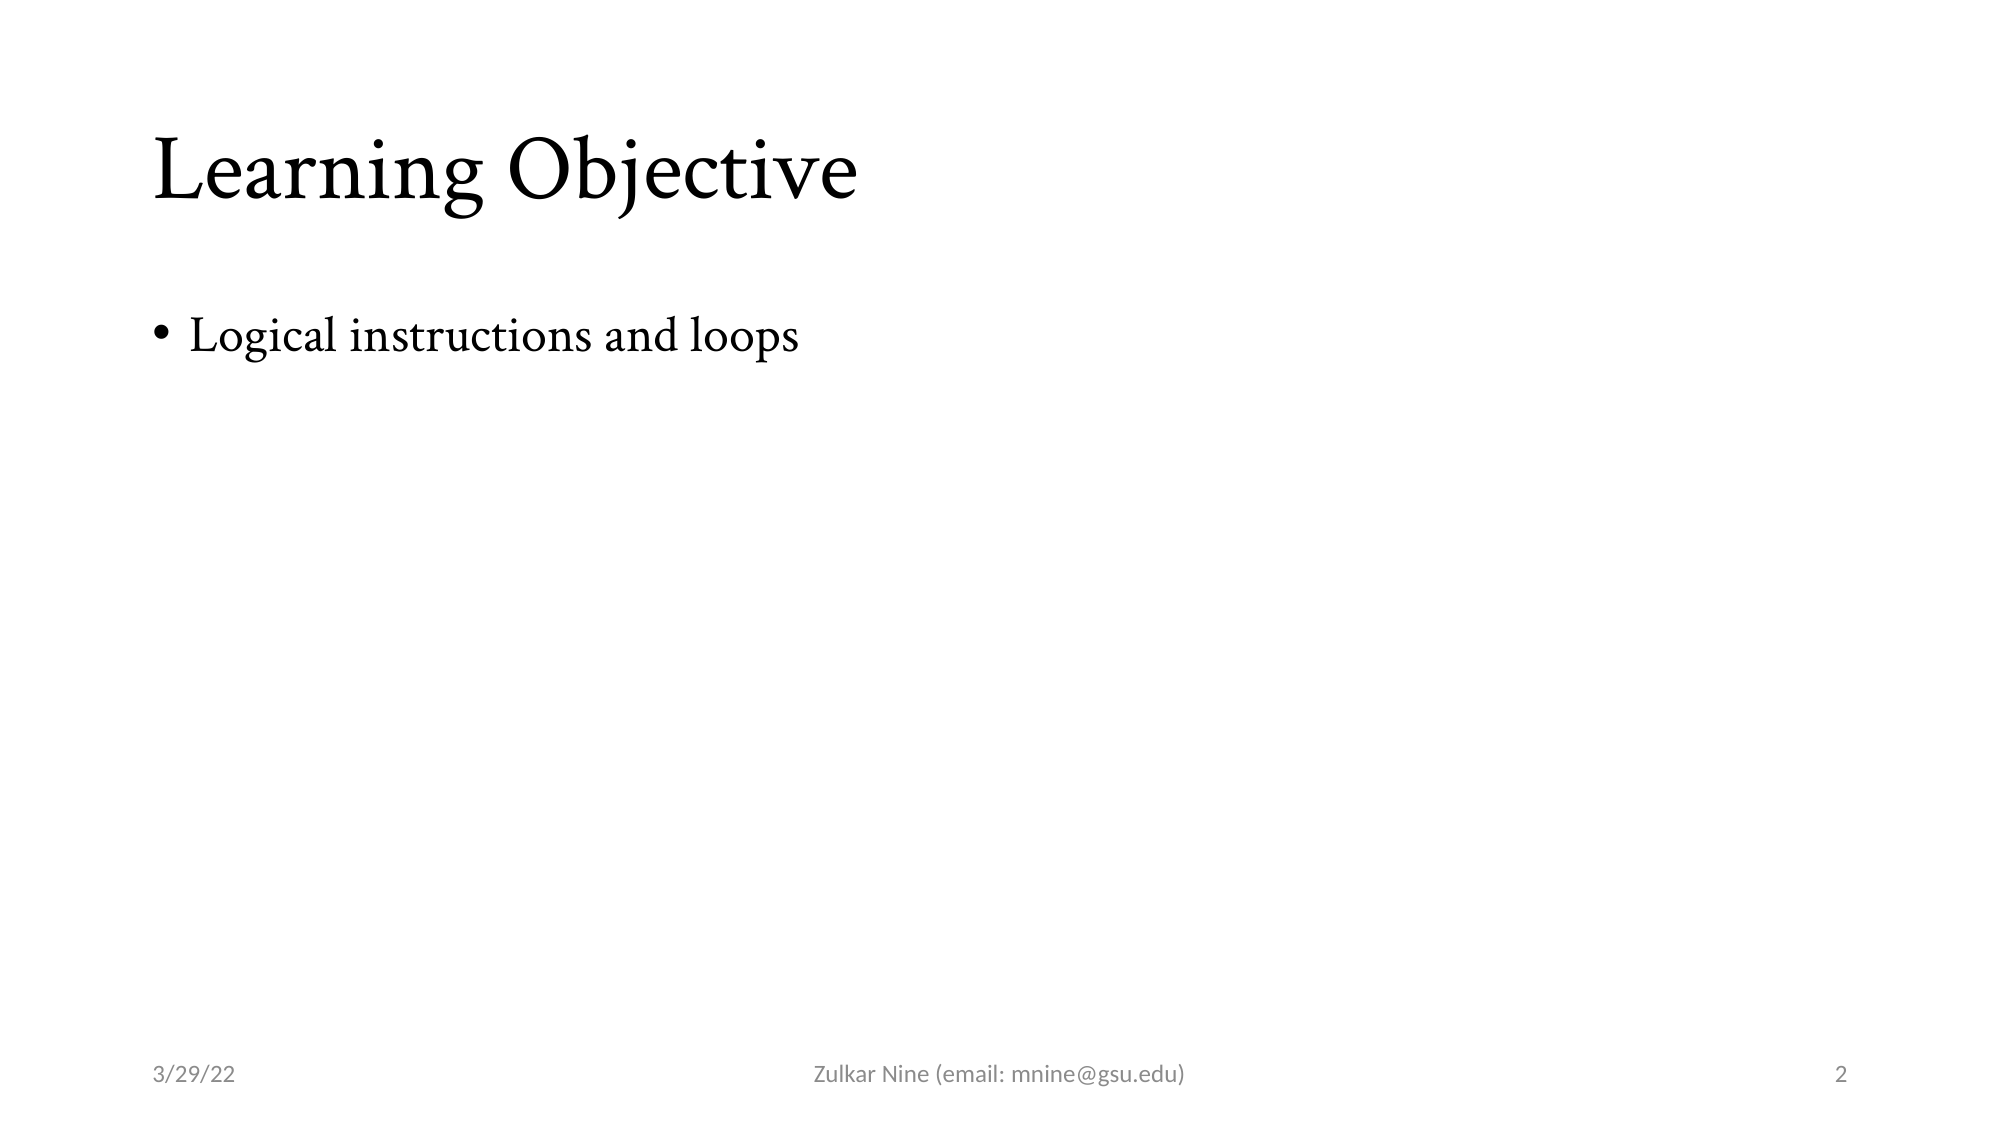

# Learning Objective
Logical instructions and loops
3/29/22
Zulkar Nine (email: mnine@gsu.edu)
2